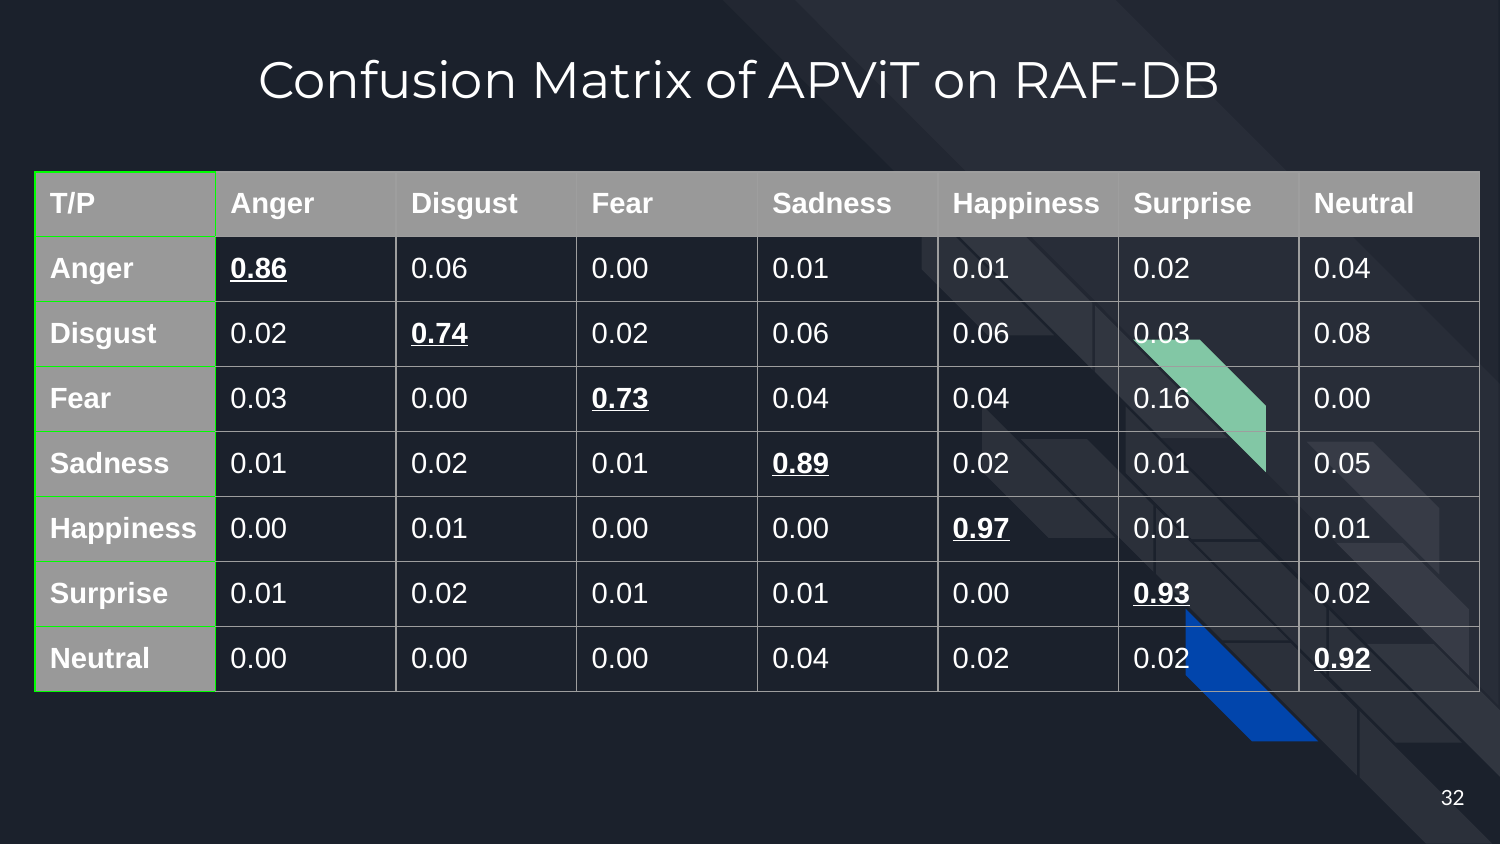

# Confusion Matrix of APViT on RAF-DB
| T/P | Anger | Disgust | Fear | Sadness | Happiness | Surprise | Neutral |
| --- | --- | --- | --- | --- | --- | --- | --- |
| Anger | 0.86 | 0.06 | 0.00 | 0.01 | 0.01 | 0.02 | 0.04 |
| Disgust | 0.02 | 0.74 | 0.02 | 0.06 | 0.06 | 0.03 | 0.08 |
| Fear | 0.03 | 0.00 | 0.73 | 0.04 | 0.04 | 0.16 | 0.00 |
| Sadness | 0.01 | 0.02 | 0.01 | 0.89 | 0.02 | 0.01 | 0.05 |
| Happiness | 0.00 | 0.01 | 0.00 | 0.00 | 0.97 | 0.01 | 0.01 |
| Surprise | 0.01 | 0.02 | 0.01 | 0.01 | 0.00 | 0.93 | 0.02 |
| Neutral | 0.00 | 0.00 | 0.00 | 0.04 | 0.02 | 0.02 | 0.92 |
32